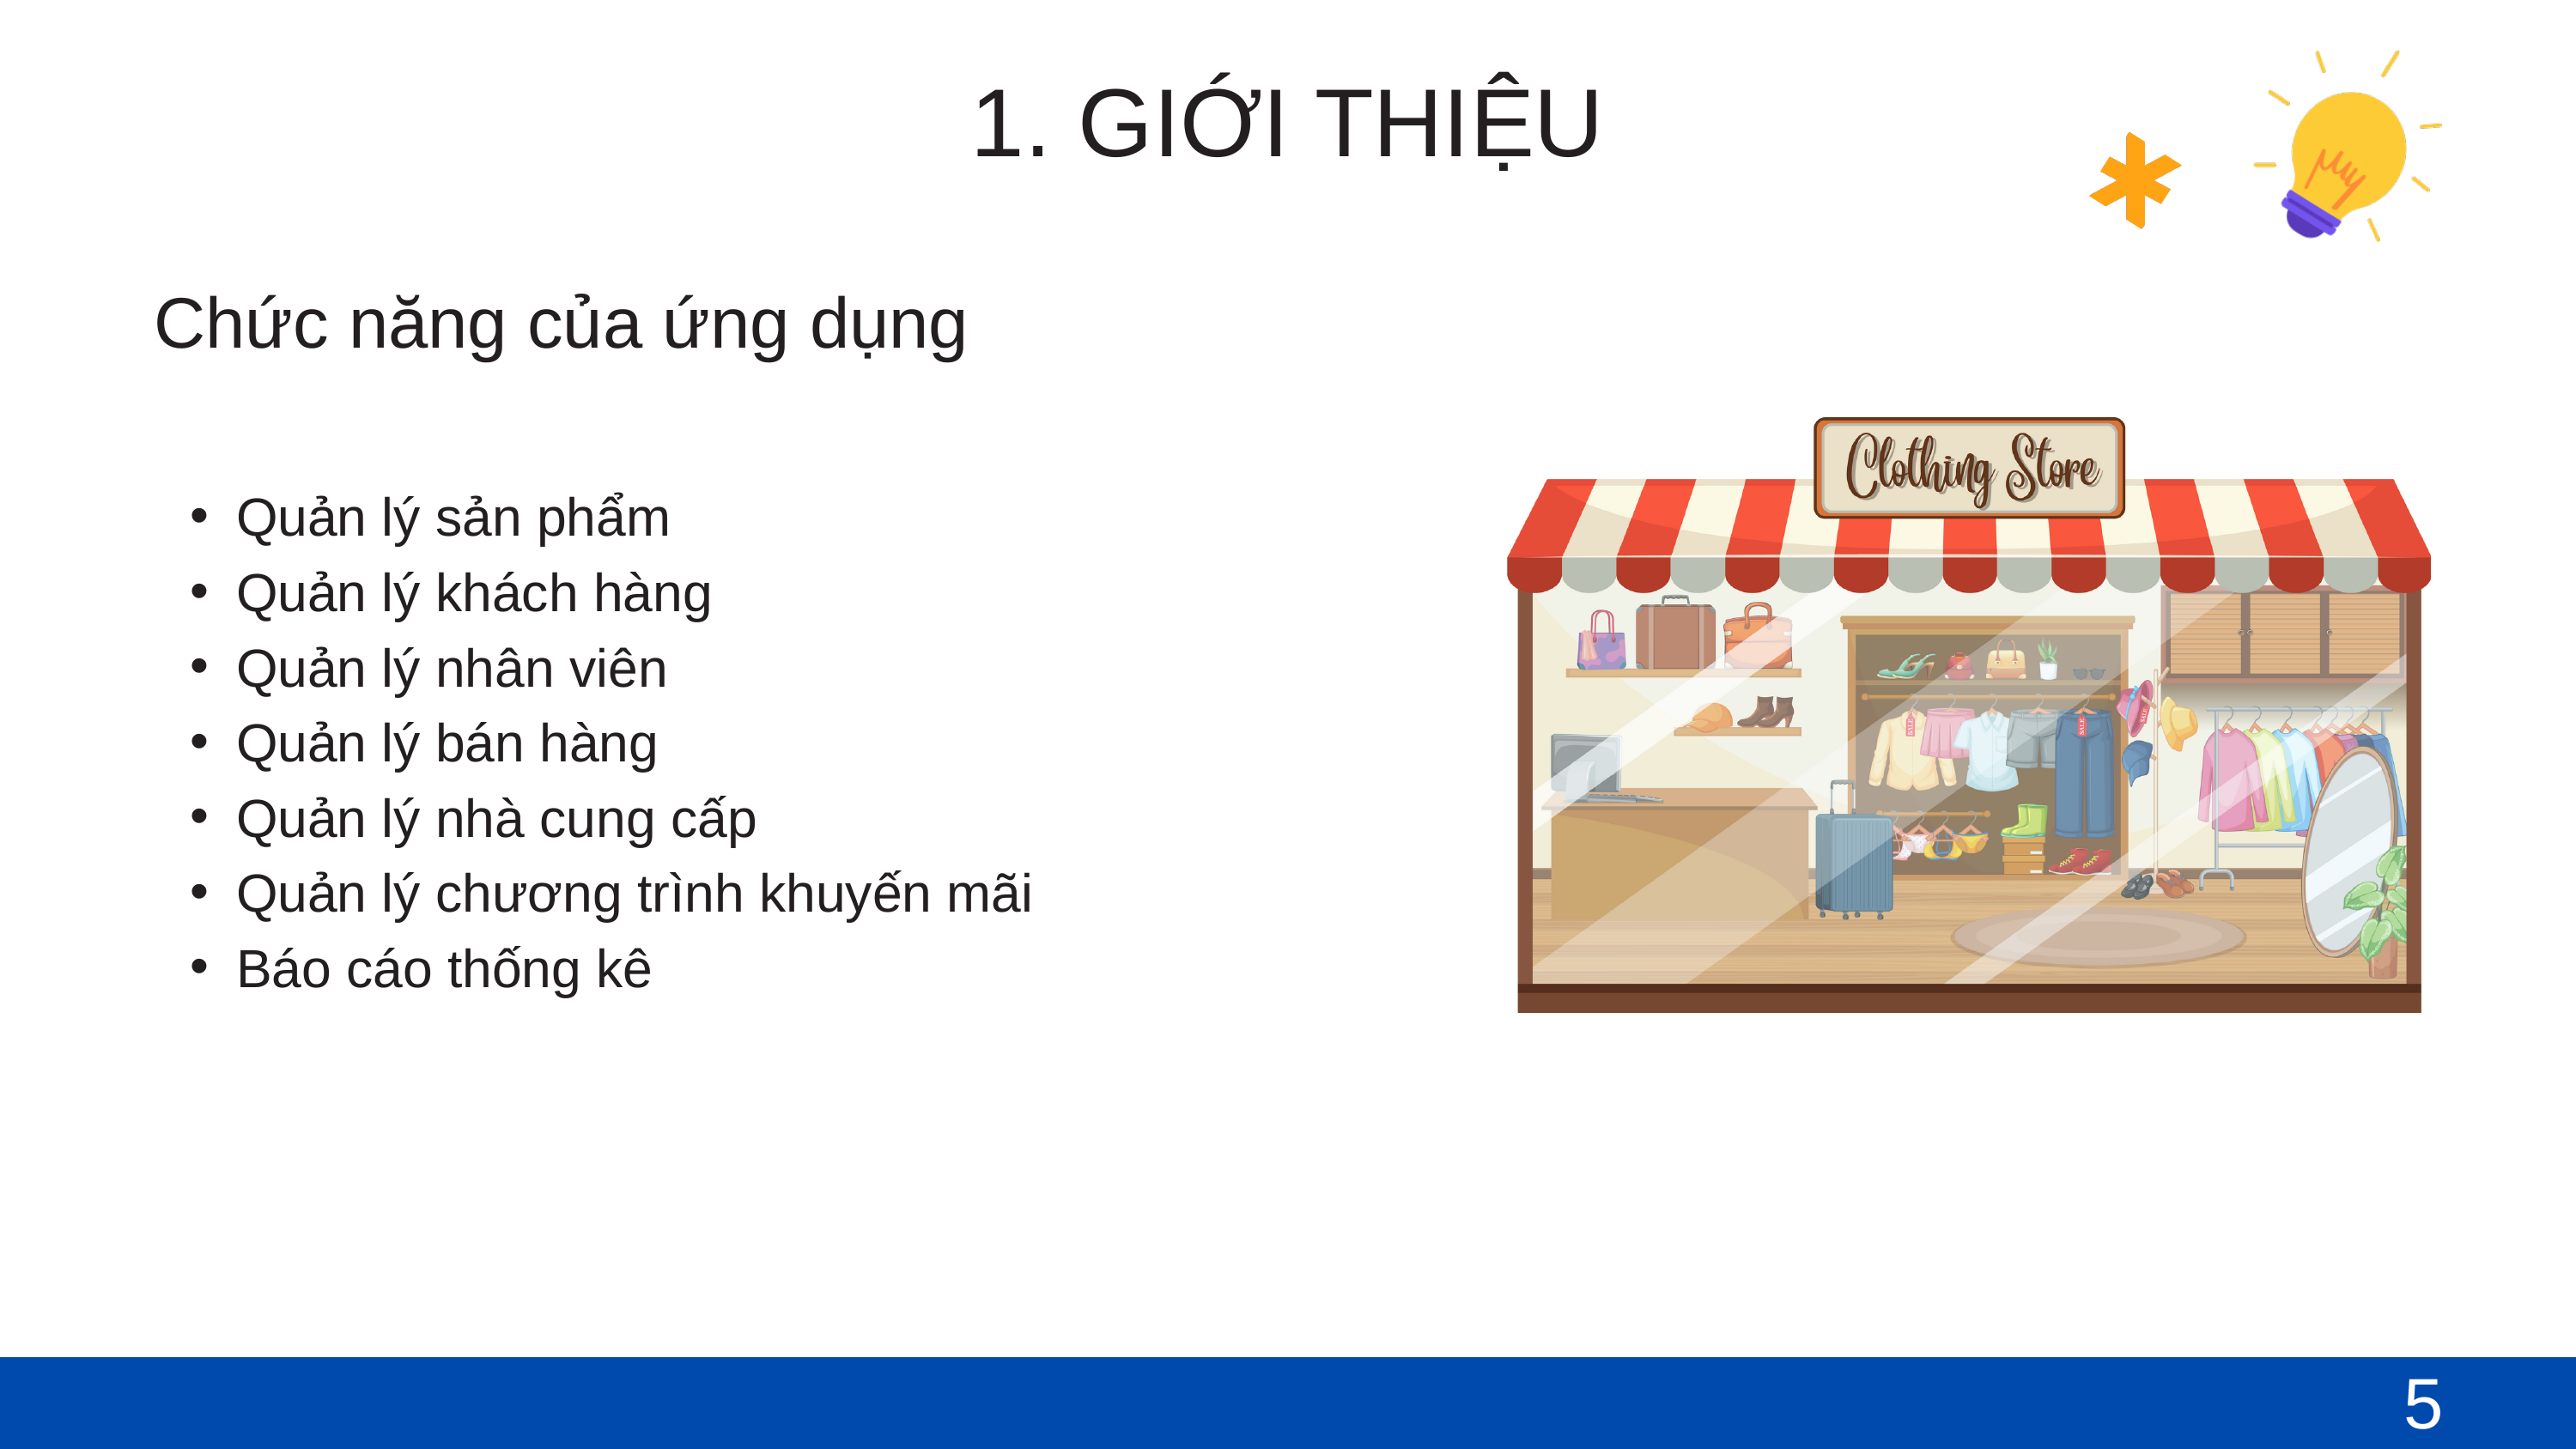

1. GIỚI THIỆU

Chức năng của ứng dụng

Quản lý sản phẩm
Quản lý khách hàng
Quản lý nhân viên
Quản lý bán hàng
Quản lý nhà cung cấp
Quản lý chương trình khuyến mãi
Báo cáo thống kê

5